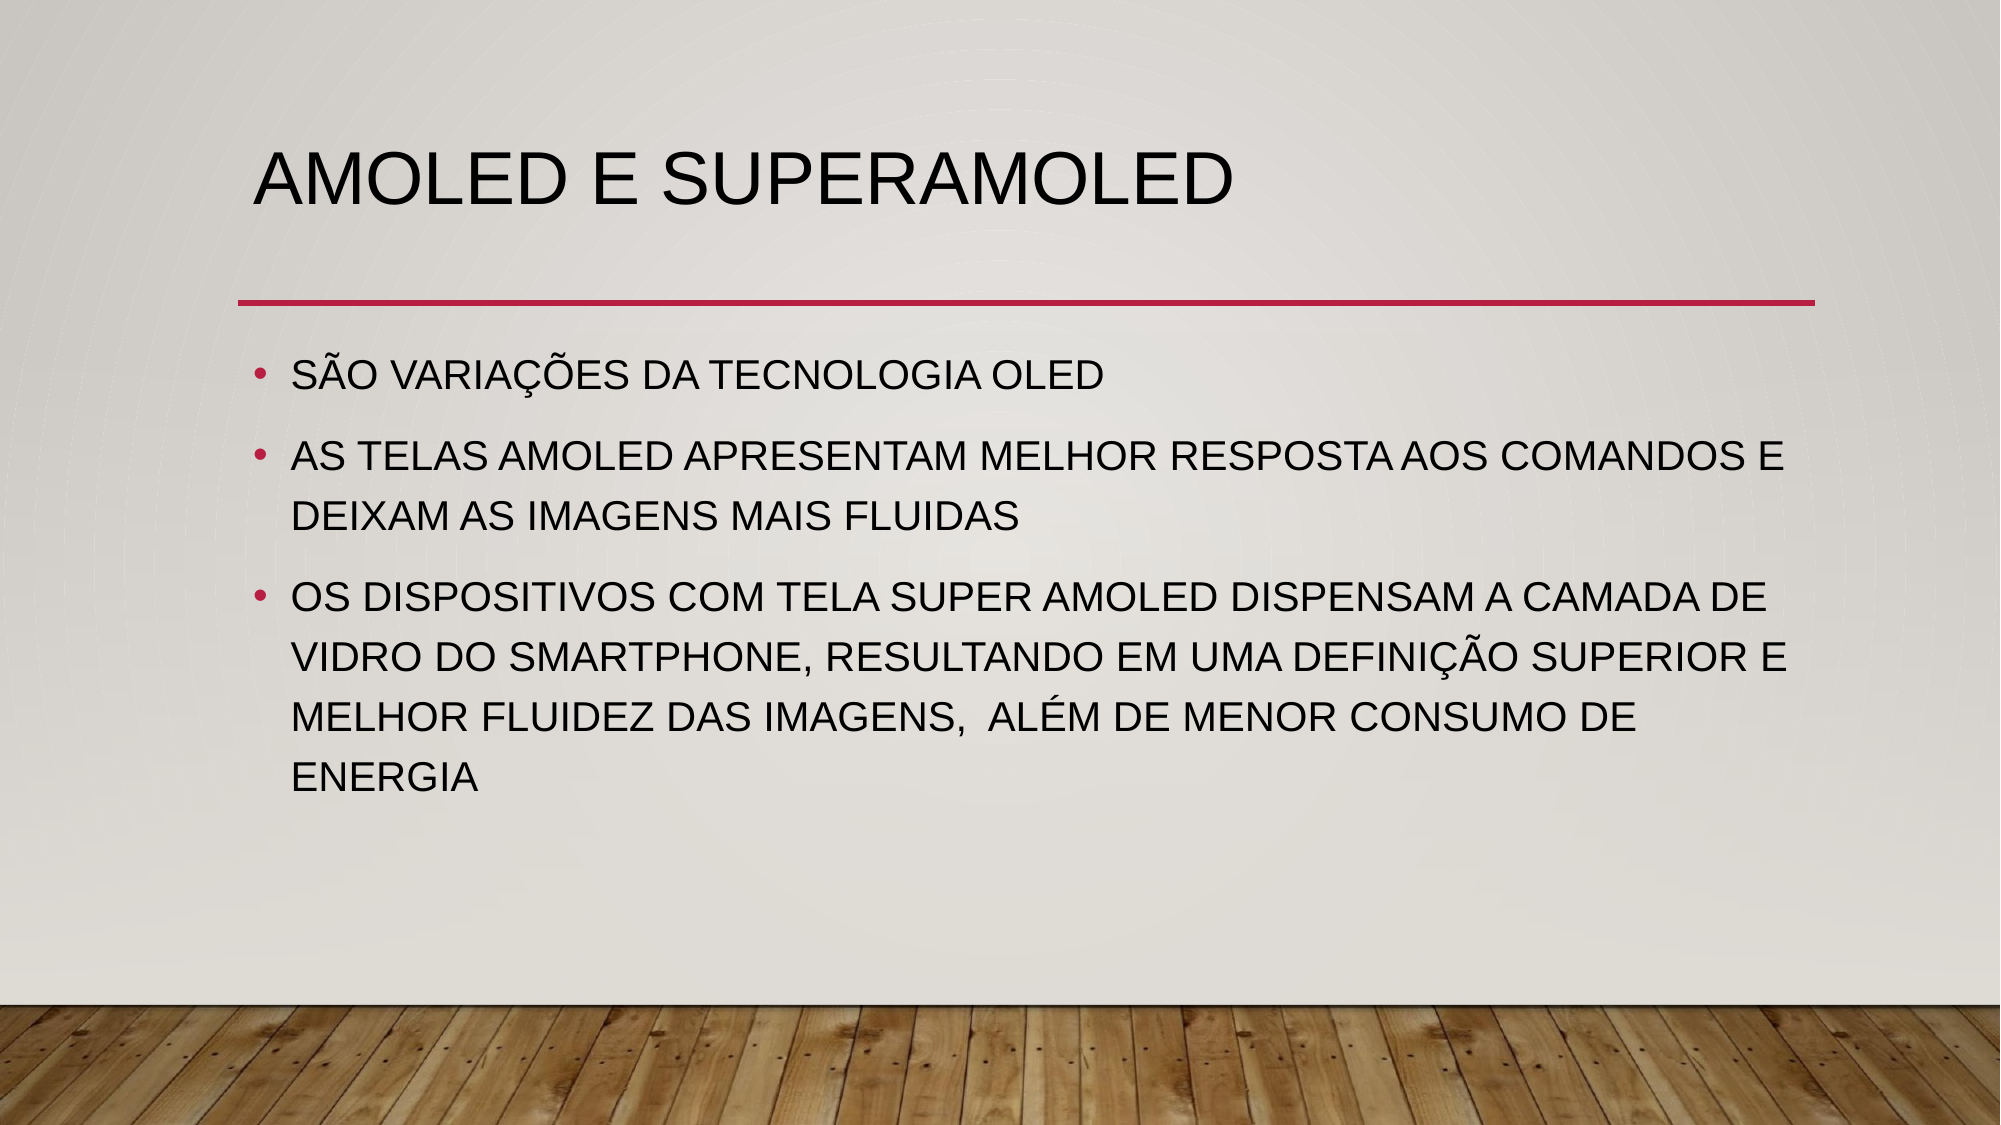

# AMOLED E SUPERAMOLED
SÃO VARIAÇÕES DA TECNOLOGIA OLED
AS TELAS AMOLED APRESENTAM MELHOR RESPOSTA AOS COMANDOS E DEIXAM AS IMAGENS MAIS FLUIDAS
OS DISPOSITIVOS COM TELA SUPER AMOLED DISPENSAM A CAMADA DE VIDRO DO SMARTPHONE, RESULTANDO EM UMA DEFINIÇÃO SUPERIOR E MELHOR FLUIDEZ DAS IMAGENS,  ALÉM DE MENOR CONSUMO DE ENERGIA